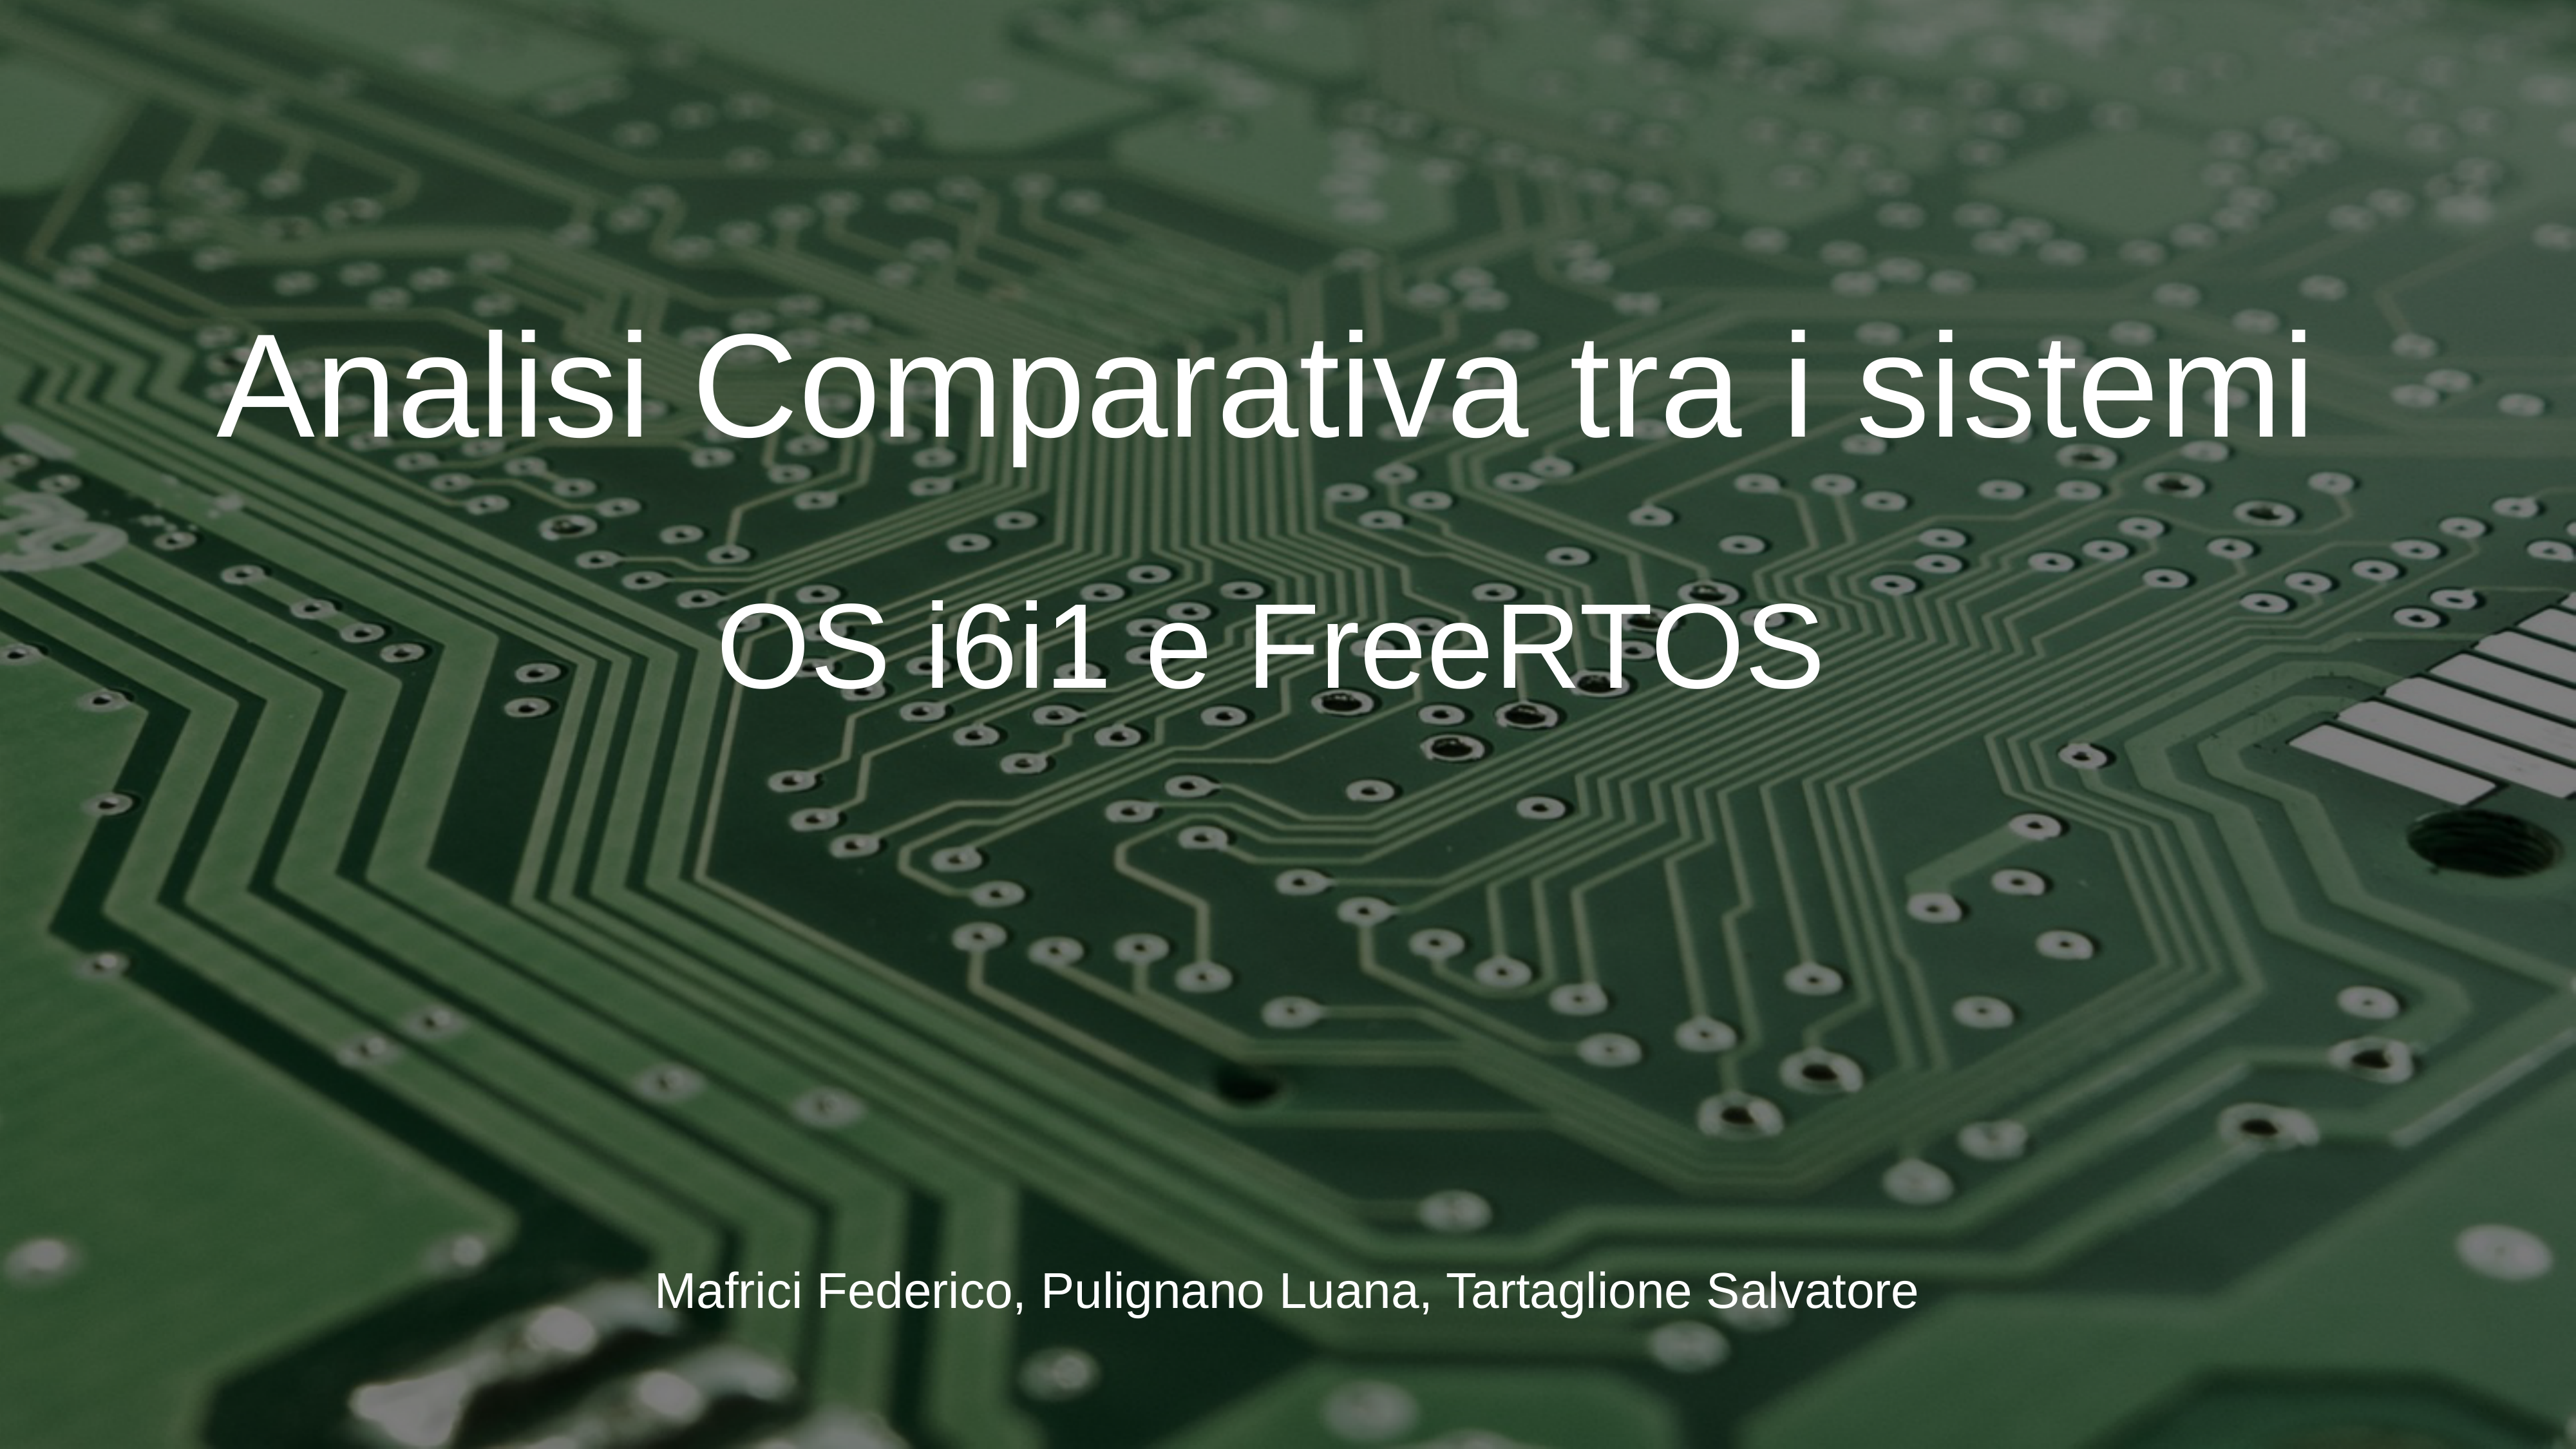

# Analisi Comparativa tra i sistemi
OS i6i1 e FreeRTOS
Mafrici Federico, Pulignano Luana, Tartaglione Salvatore